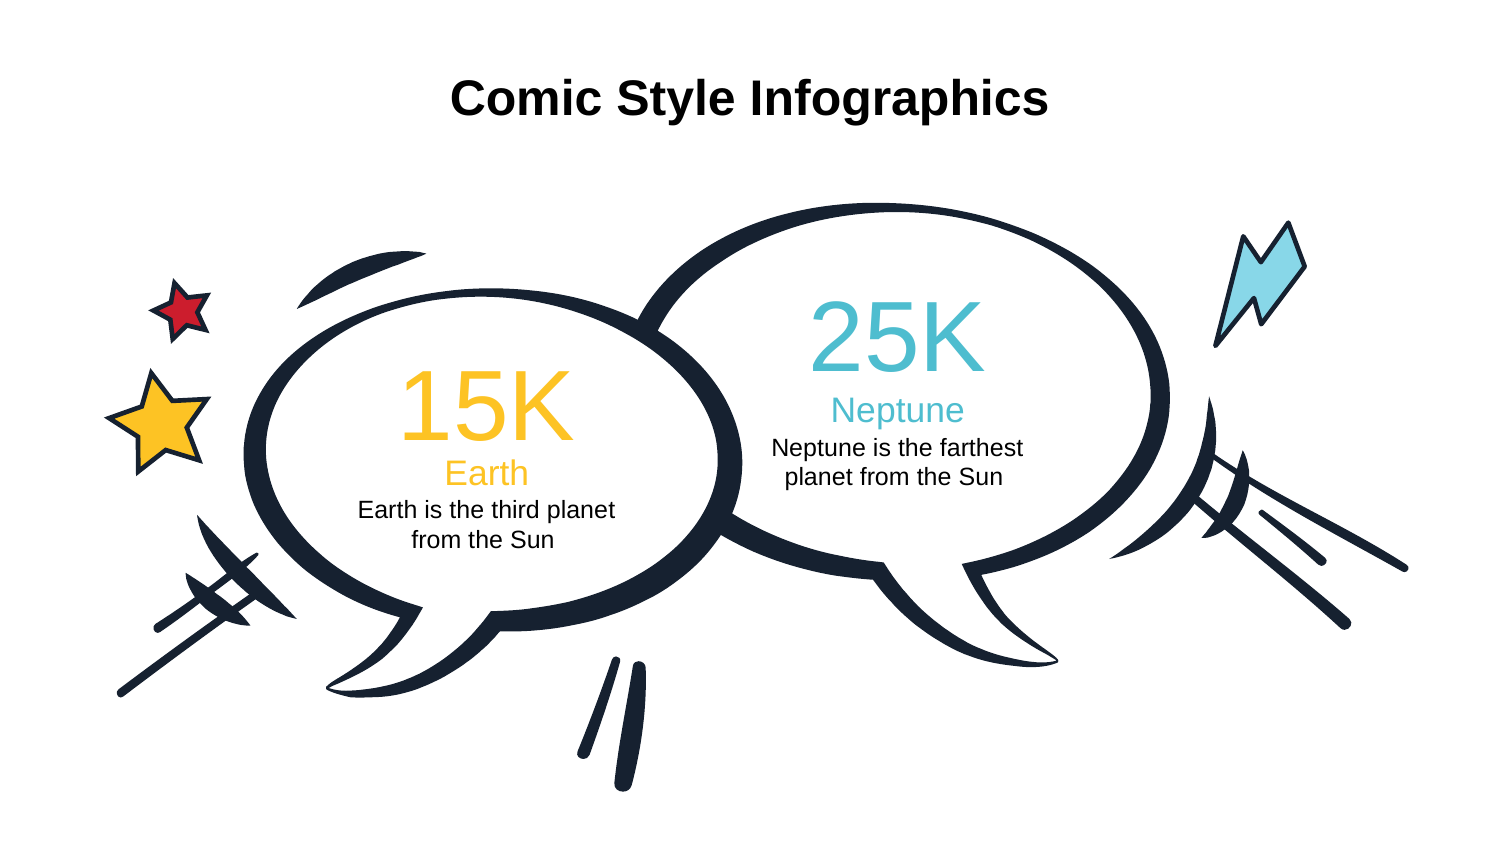

# Comic Style Infographics

25K
15K
Neptune
Neptune is the farthest planet from the Sun
Earth
Earth is the third planet from the Sun